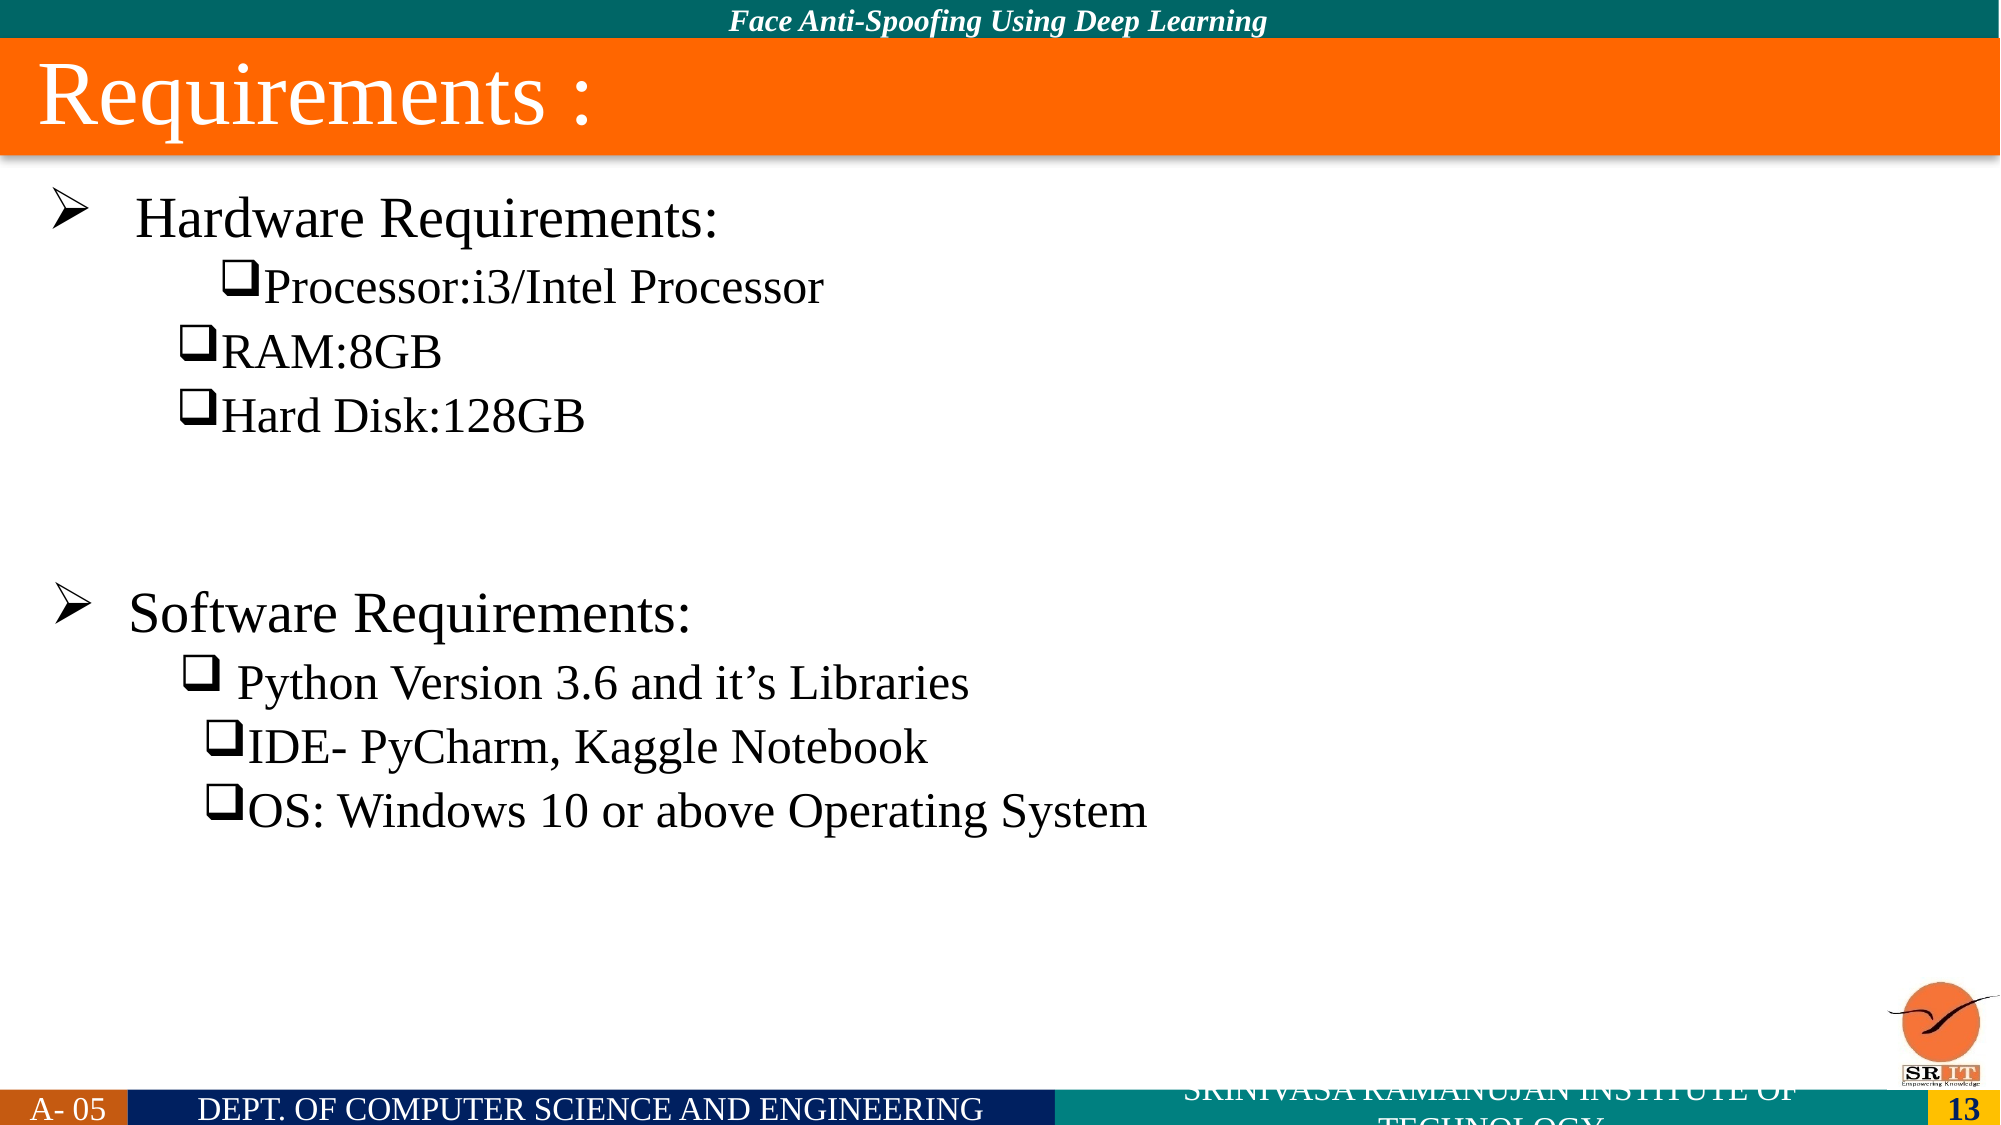

# Requirements :
 Hardware Requirements:
Processor:i3/Intel Processor
RAM:8GB
Hard Disk:128GB

Software Requirements:
 Python Version 3.6 and it’s Libraries
IDE- PyCharm, Kaggle Notebook
OS: Windows 10 or above Operating System